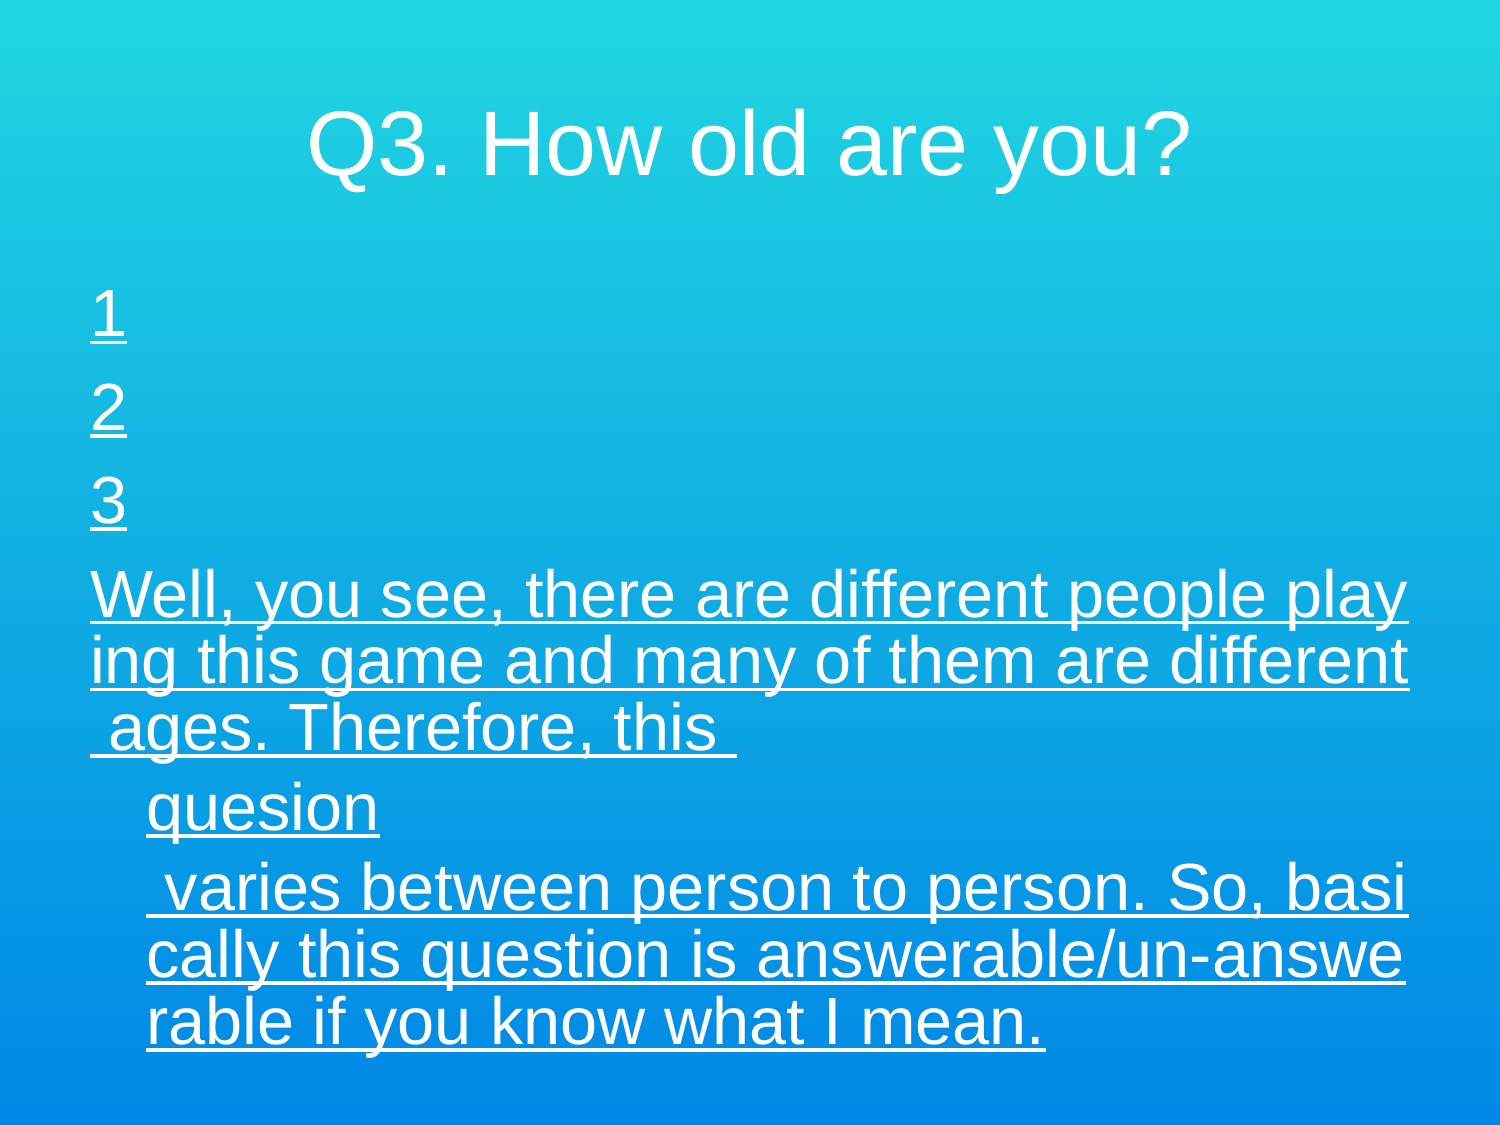

# Q3. How old are you?
1
2
3
Well, you see, there are different people playing this game and many of them are different ages. Therefore, this quesion varies between person to person. So, basically this question is answerable/un-answerable if you know what I mean.